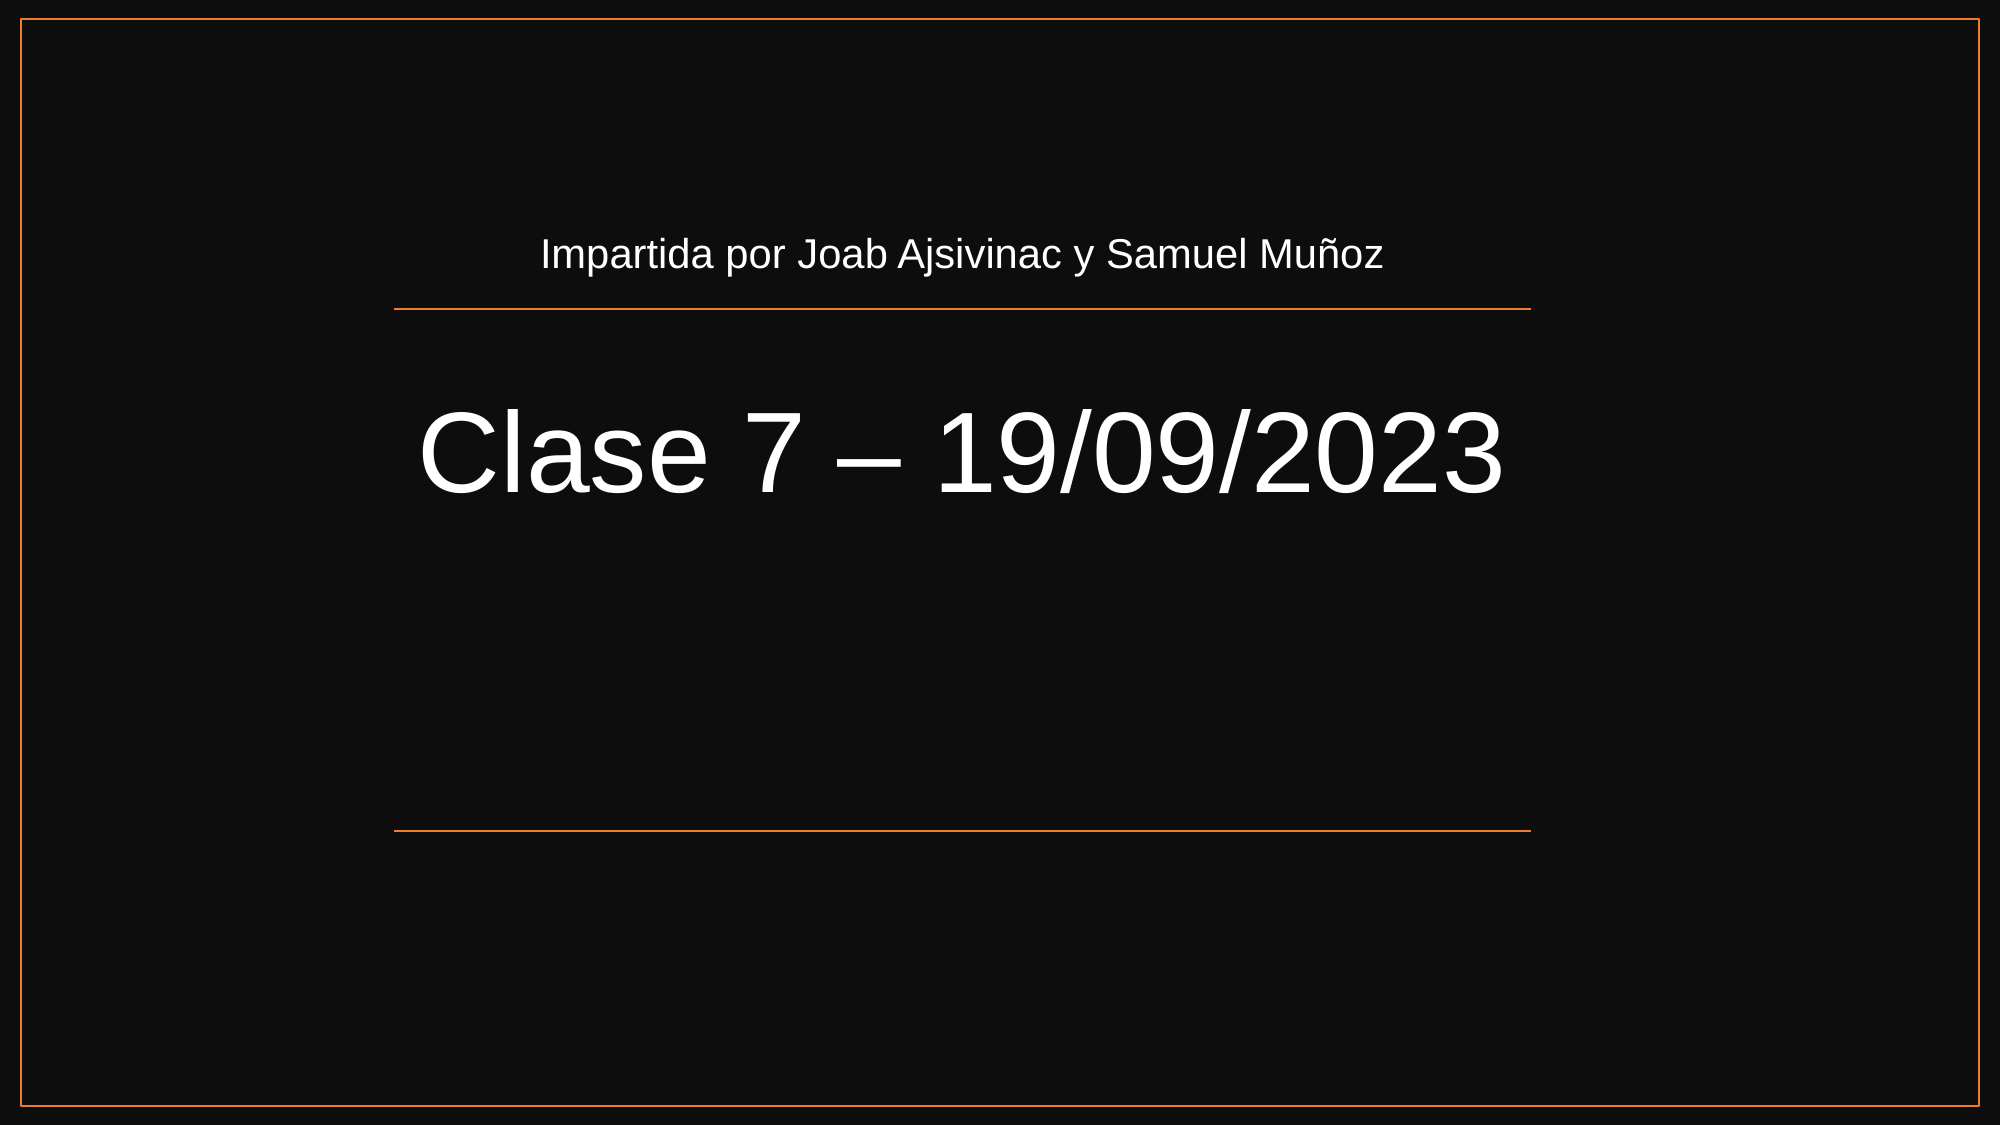

Impartida por Joab Ajsivinac y Samuel Muñoz
# Clase 7 – 19/09/2023